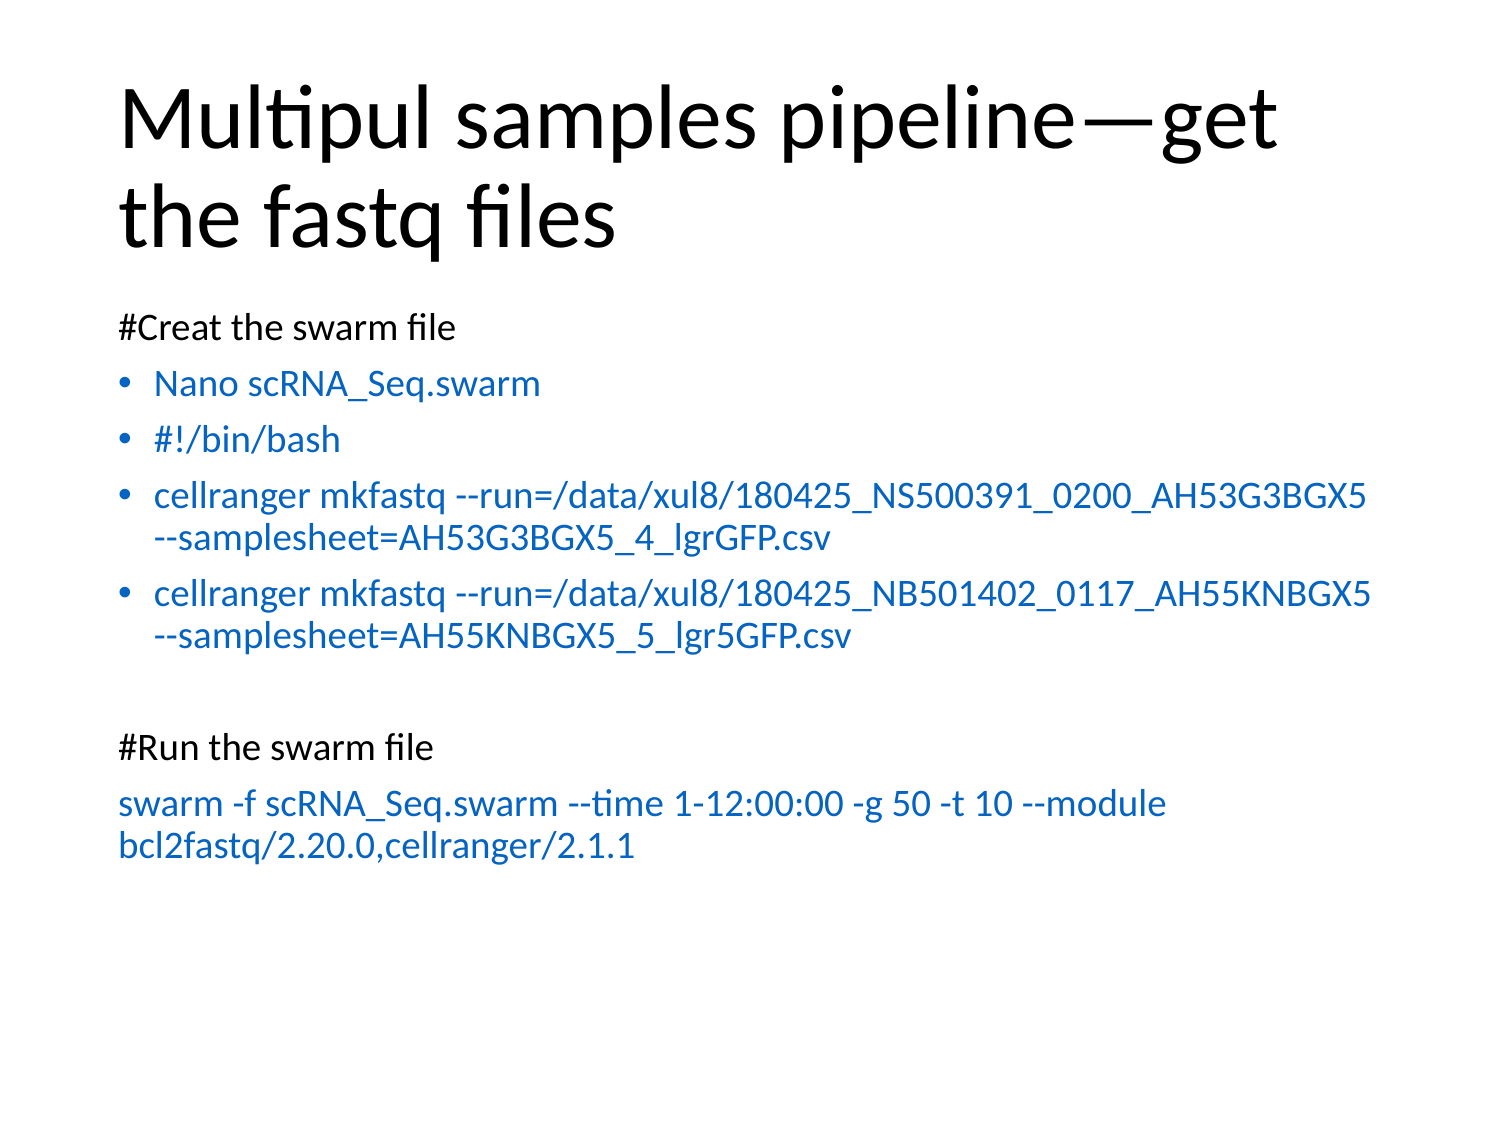

# Multipul samples pipeline—get the fastq files
#Creat the swarm file
Nano scRNA_Seq.swarm
#!/bin/bash
cellranger mkfastq --run=/data/xul8/180425_NS500391_0200_AH53G3BGX5 --samplesheet=AH53G3BGX5_4_lgrGFP.csv
cellranger mkfastq --run=/data/xul8/180425_NB501402_0117_AH55KNBGX5 --samplesheet=AH55KNBGX5_5_lgr5GFP.csv

#Run the swarm file
swarm -f scRNA_Seq.swarm --time 1-12:00:00 -g 50 -t 10 --module bcl2fastq/2.20.0,cellranger/2.1.1